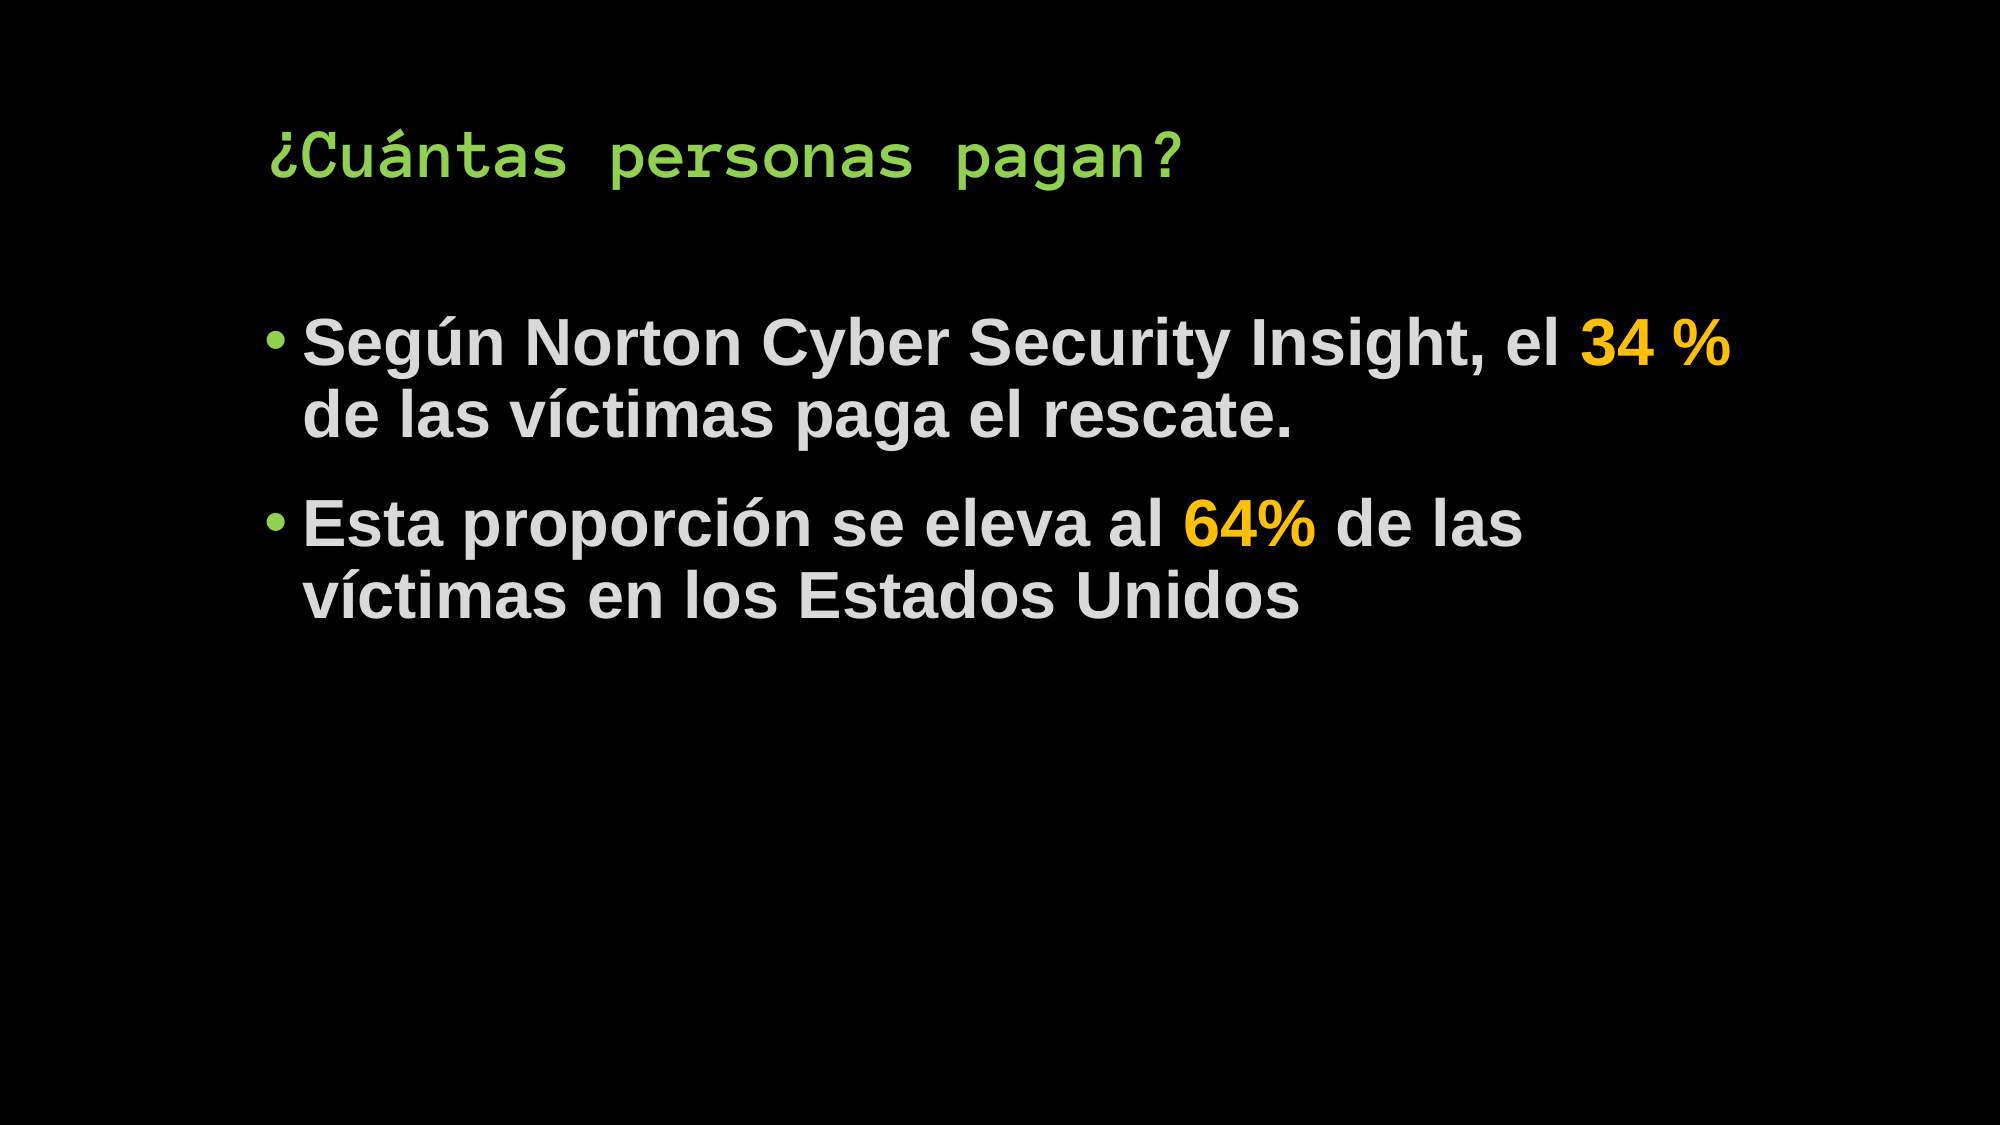

# ¿Cuántas personas pagan?
Según Norton Cyber Security Insight, el 34 % de las víctimas paga el rescate.
Esta proporción se eleva al 64% de las víctimas en los Estados Unidos